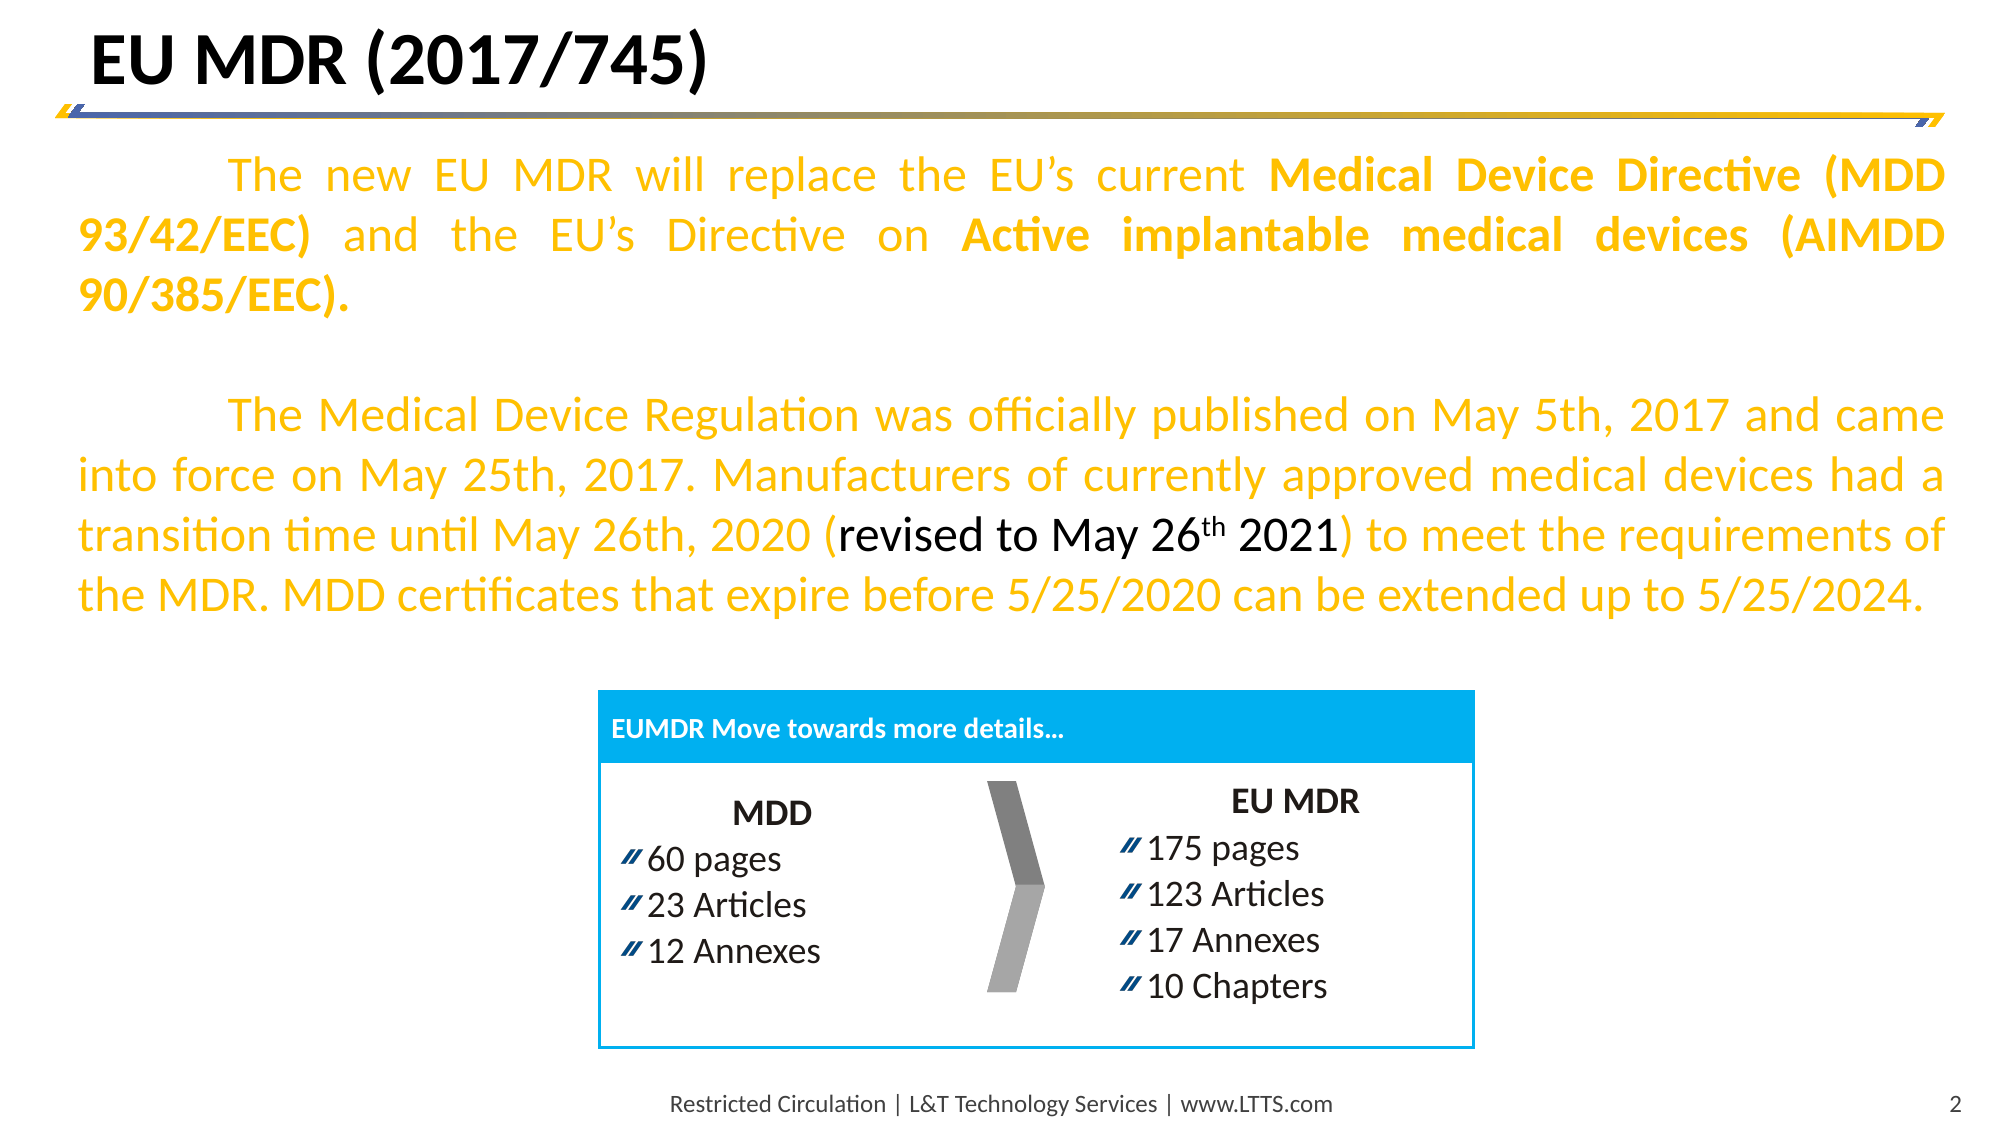

EU MDR (2017/745)
	The new EU MDR will replace the EU’s current Medical Device Directive (MDD 93/42/EEC) and the EU’s Directive on Active implantable medical devices (AIMDD 90/385/EEC).

	The Medical Device Regulation was officially published on May 5th, 2017 and came into force on May 25th, 2017. Manufacturers of currently approved medical devices had a transition time until May 26th, 2020 (revised to May 26th 2021) to meet the requirements of the MDR. MDD certificates that expire before 5/25/2020 can be extended up to 5/25/2024.

EUMDR Move towards more details…
EU MDR
175 pages
123 Articles
17 Annexes
10 Chapters

MDD
60 pages
23 Articles
12 Annexes